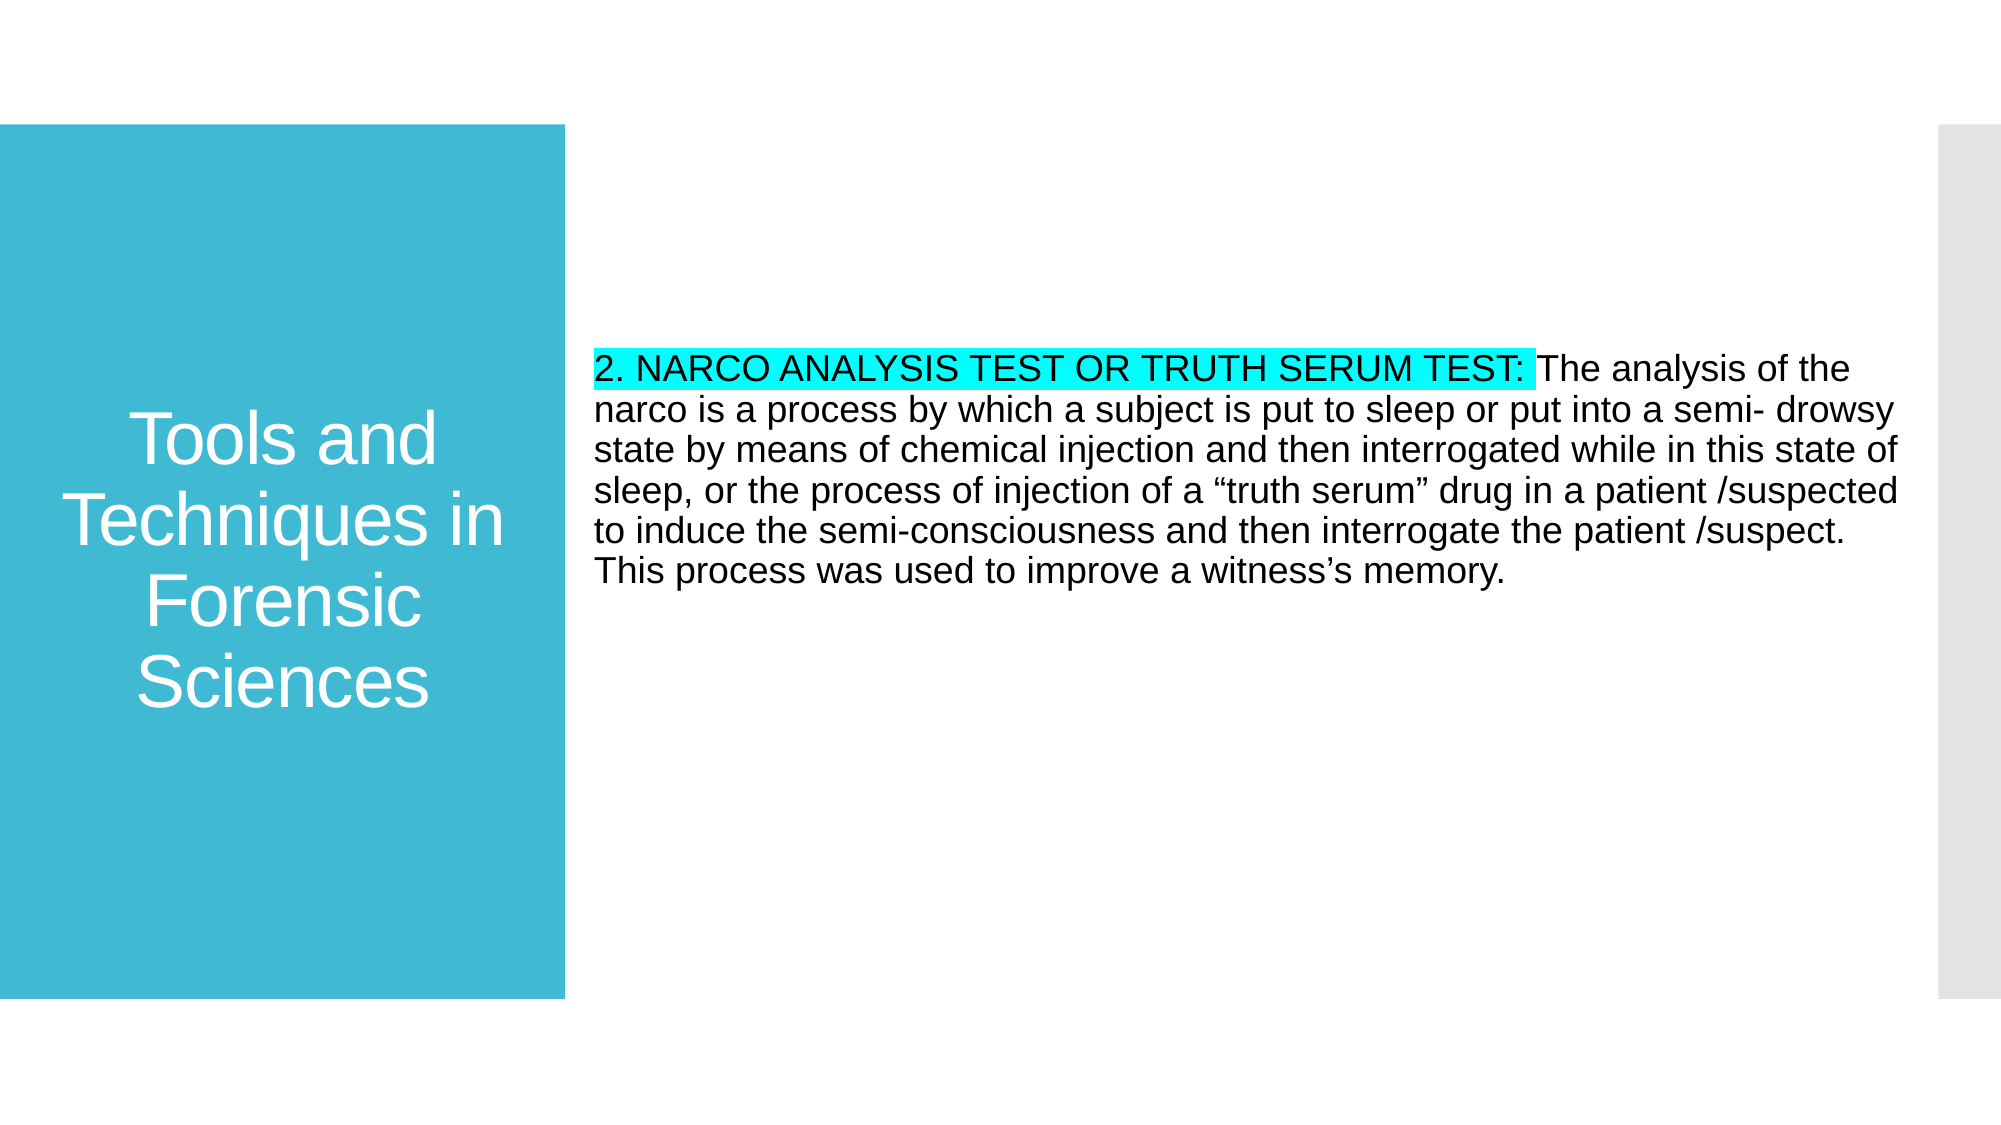

# Tools and Techniques in Forensic Sciences
2. NARCO ANALYSIS TEST OR TRUTH SERUM TEST: The analysis of the narco is a process by which a subject is put to sleep or put into a semi- drowsy state by means of chemical injection and then interrogated while in this state of sleep, or the process of injection of a “truth serum” drug in a patient /suspected to induce the semi-consciousness and then interrogate the patient /suspect. This process was used to improve a witness’s memory.